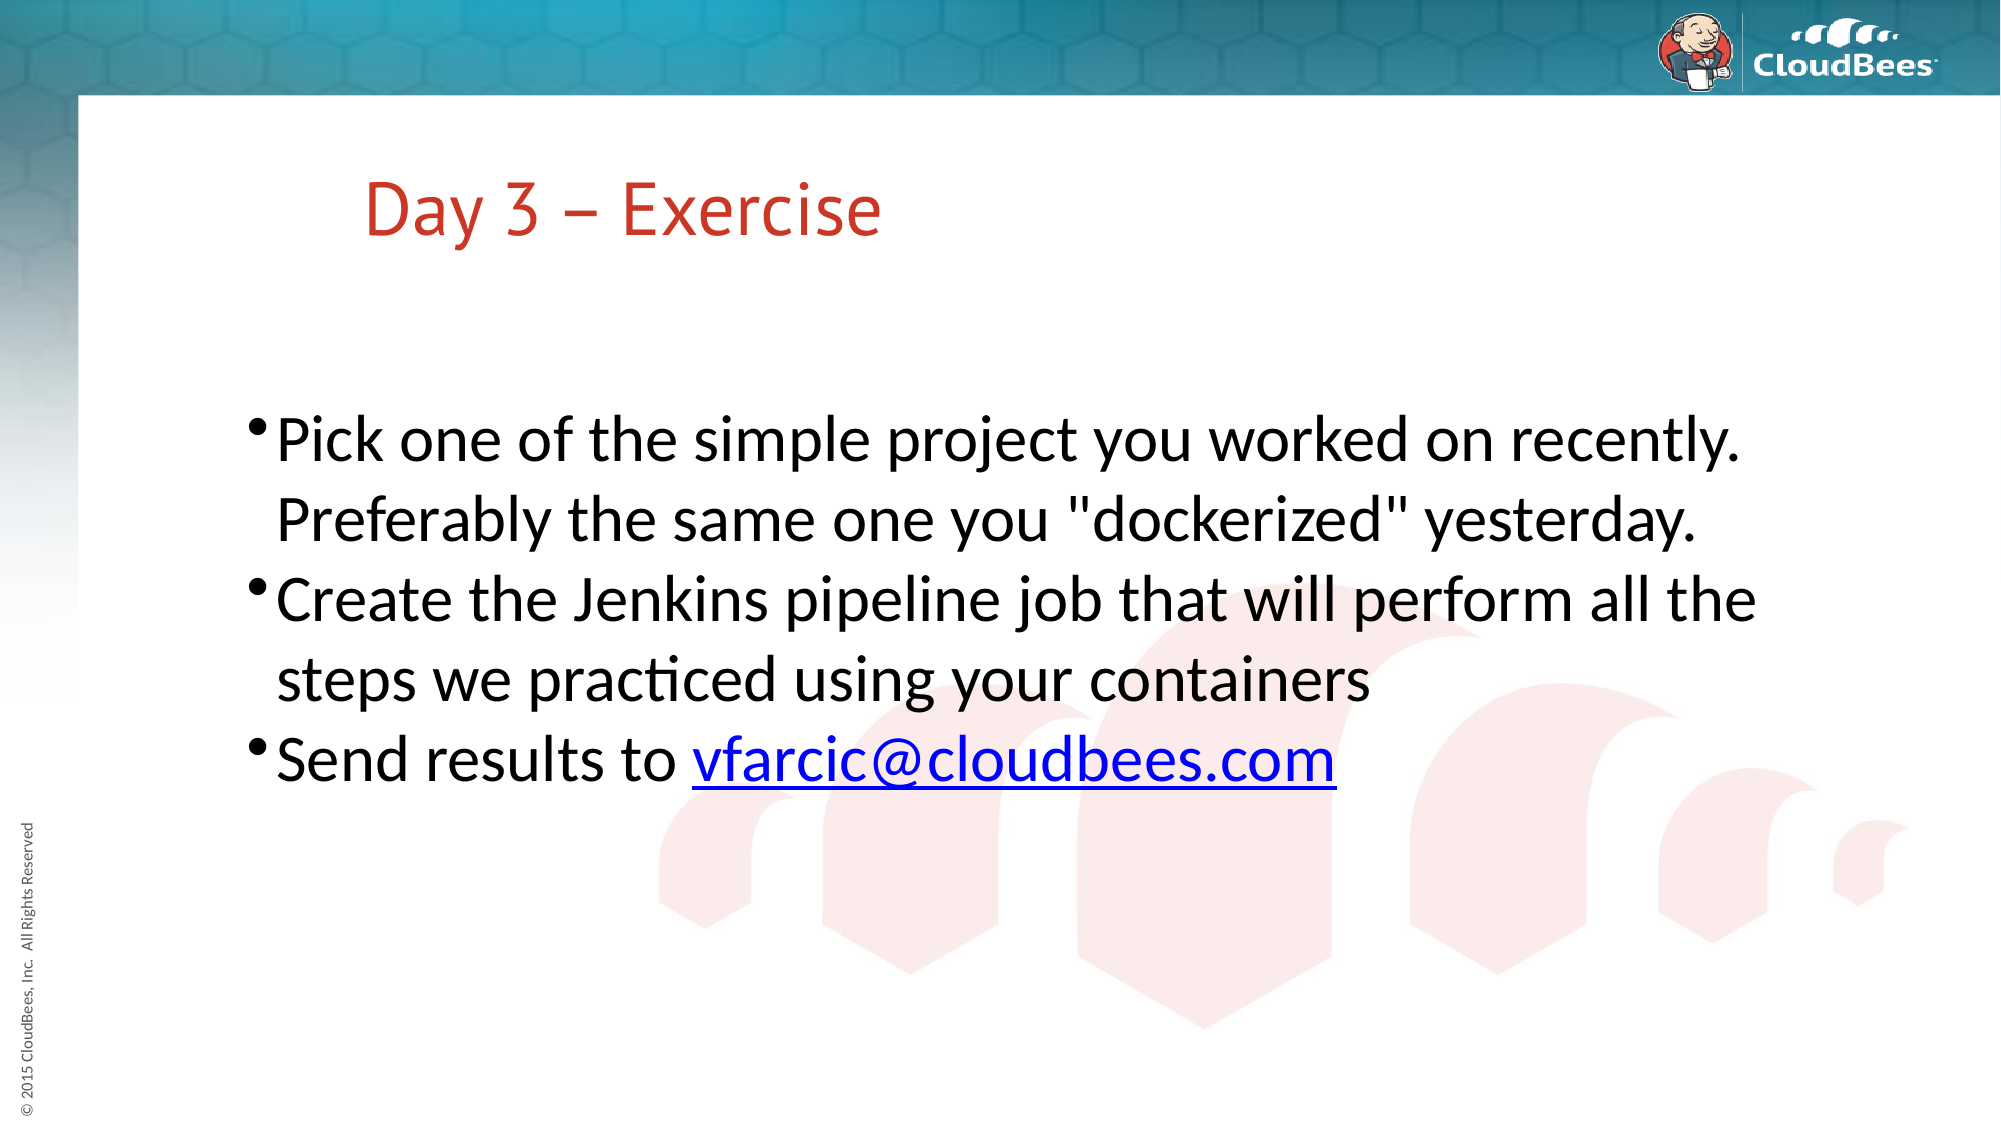

# Day 3 – Exercise
Pick one of the simple project you worked on recently. Preferably the same one you "dockerized" yesterday.
Create the Jenkins pipeline job that will perform all the steps we practiced using your containers
Send results to vfarcic@cloudbees.com